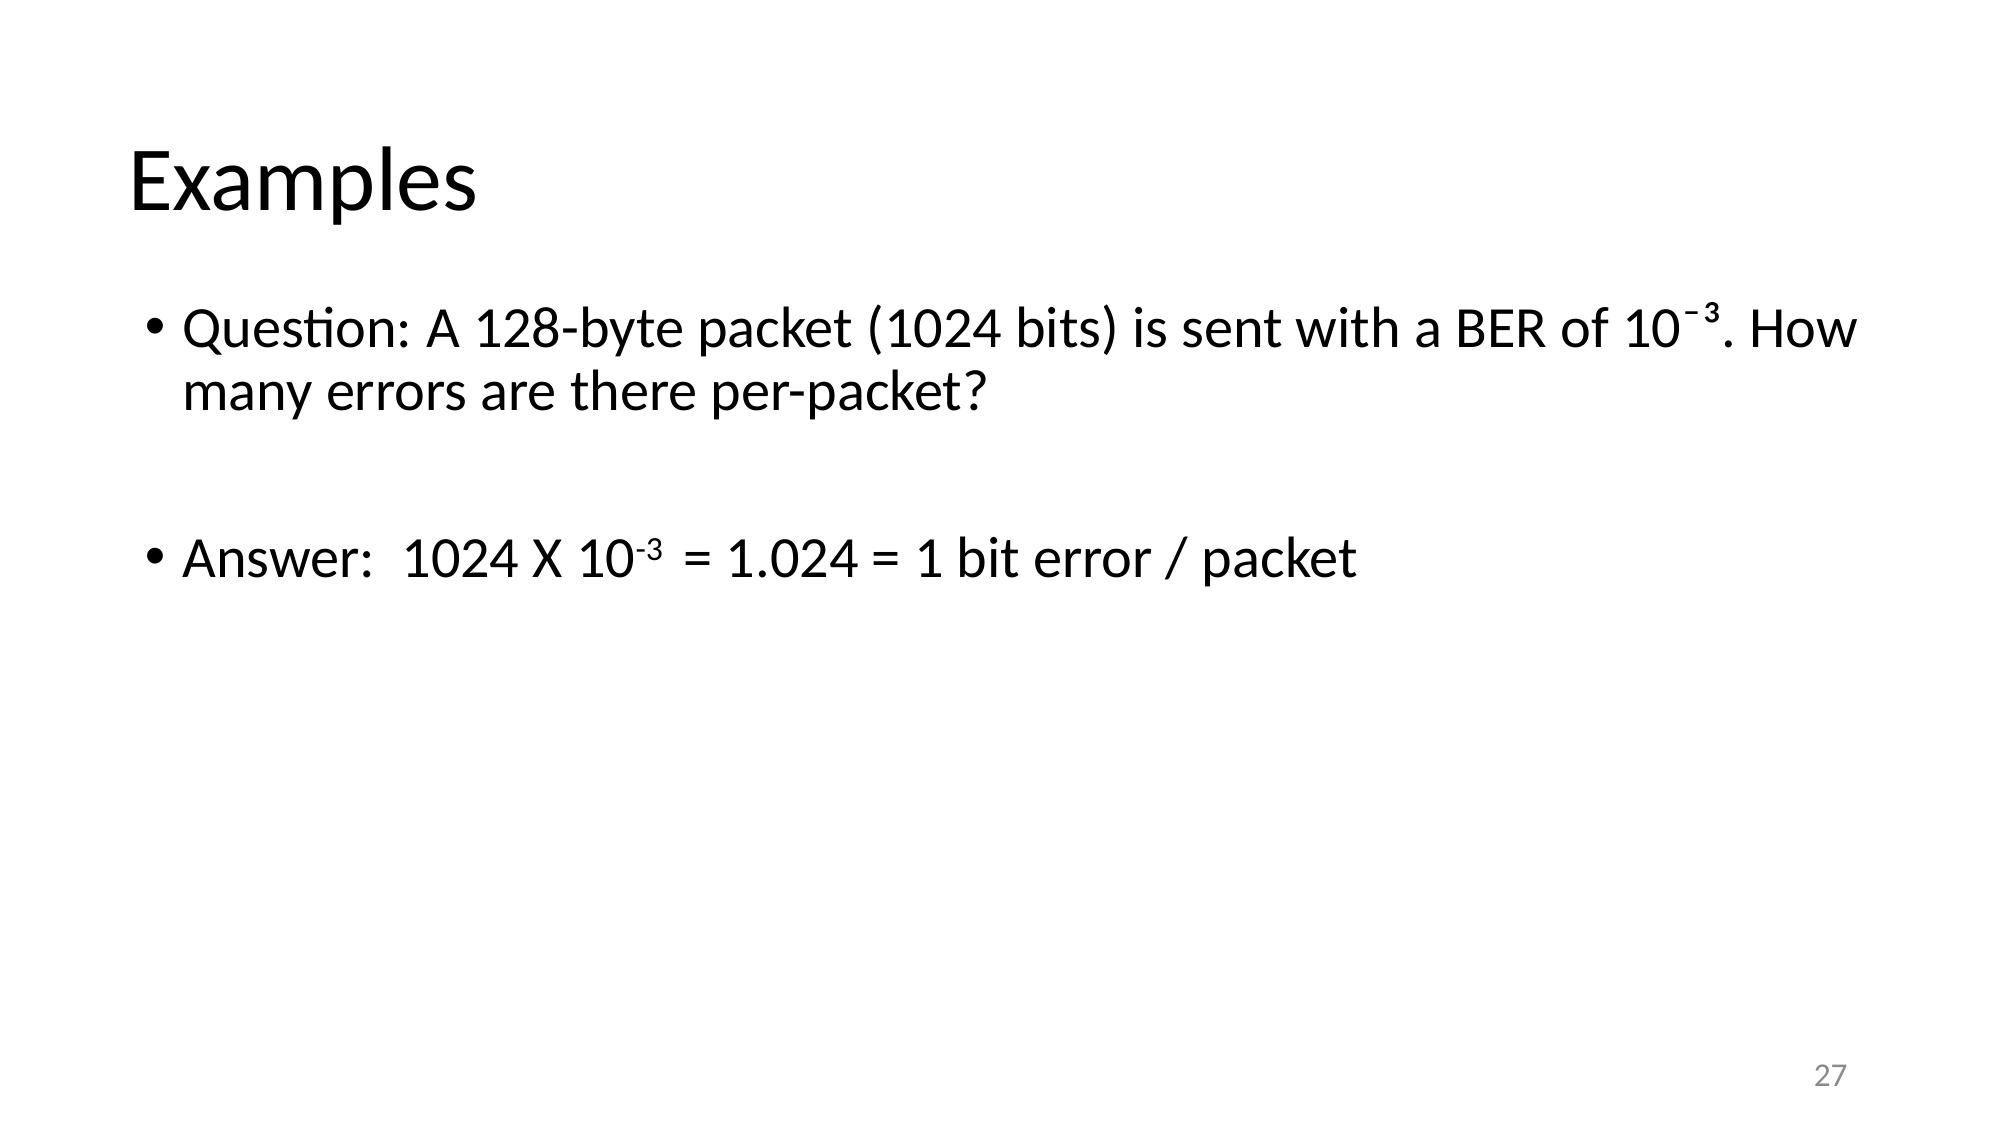

# Examples
Question: A 128-byte packet (1024 bits) is sent with a BER of 10⁻³. How many errors are there per-packet?

Answer:  1024 X 10-3  = 1.024 = 1 bit error / packet

27